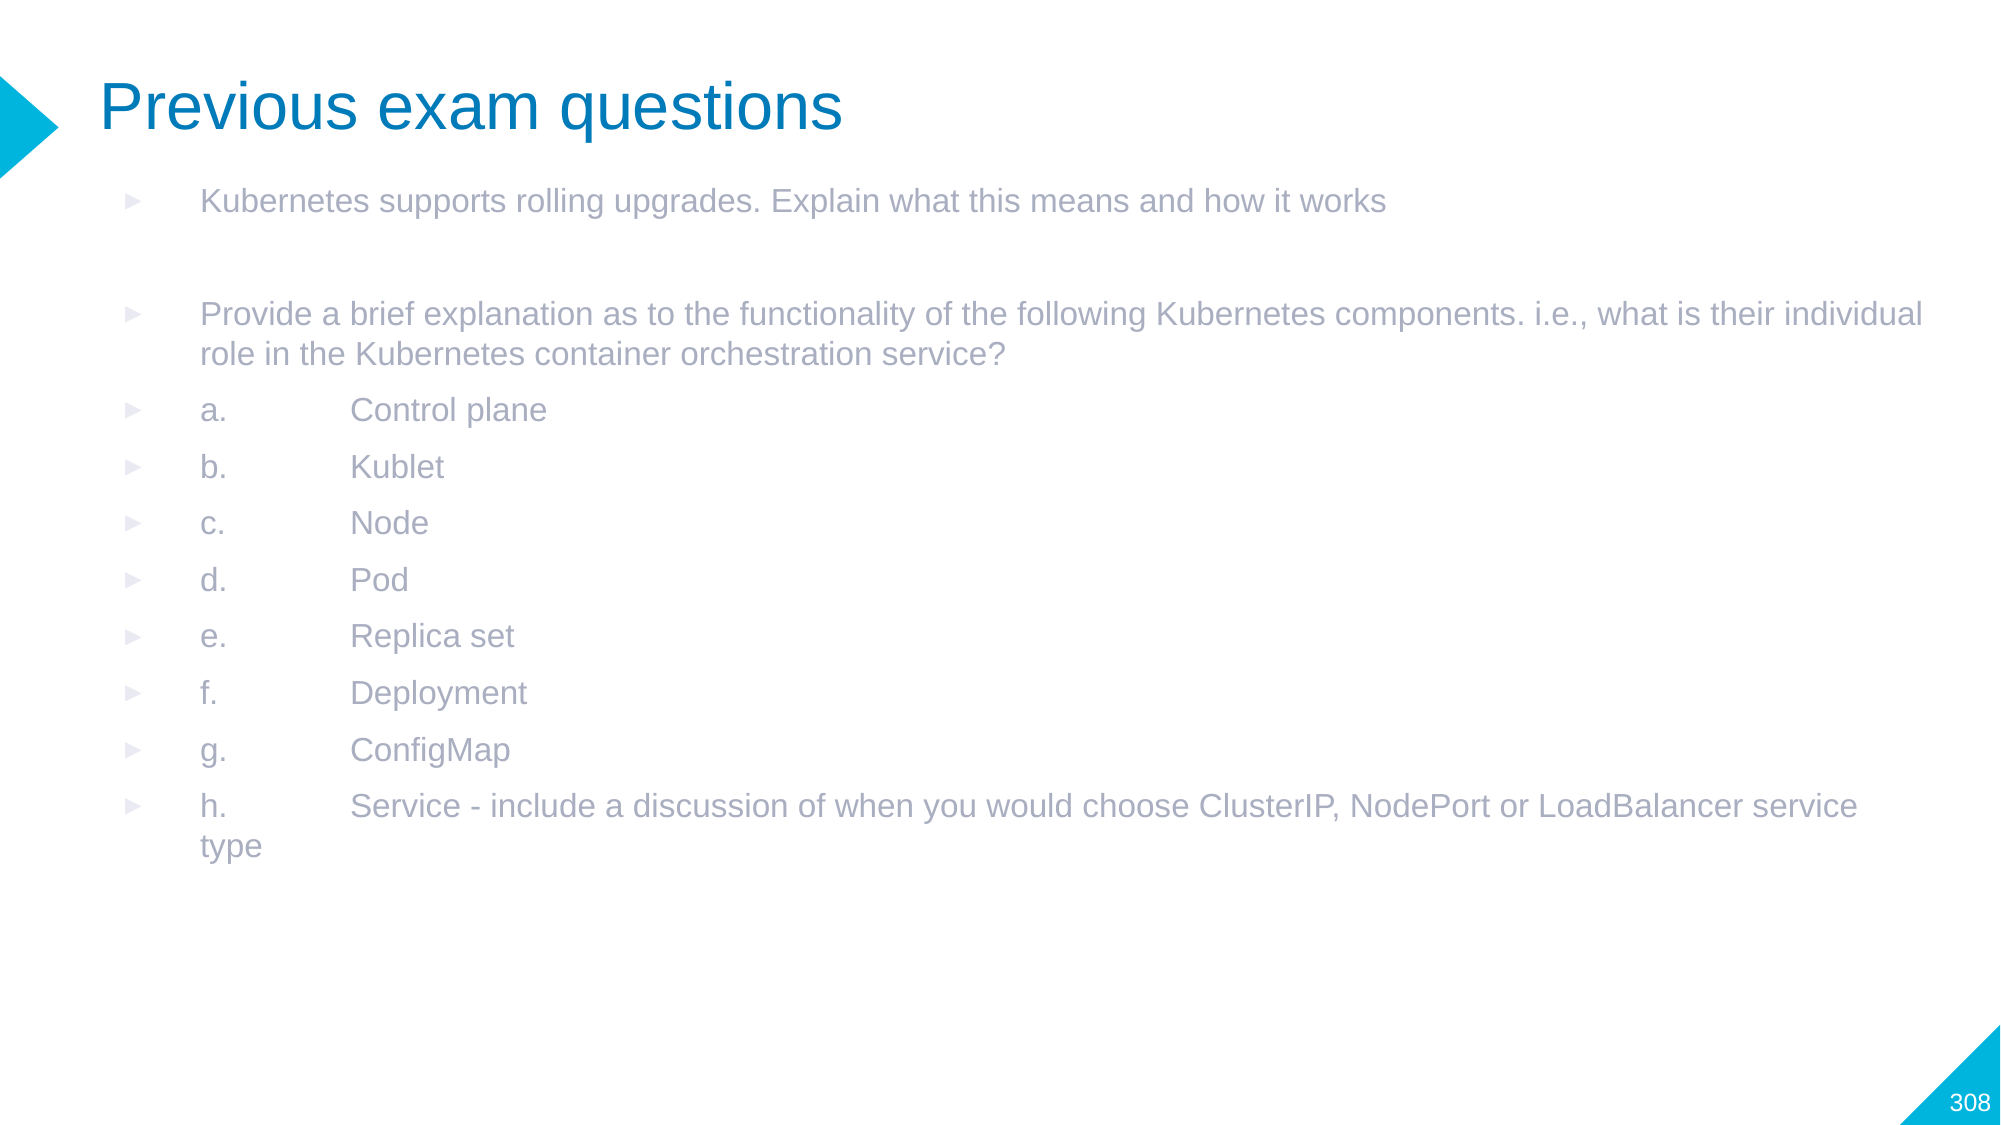

# Previous exam questions
Kubernetes supports rolling upgrades. Explain what this means and how it works

Provide a brief explanation as to the functionality of the following Kubernetes components. i.e., what is their individual role in the Kubernetes container orchestration service?
a.	Control plane
b.	Kublet
c.	Node
d.	Pod
e.	Replica set
f.	Deployment
g.	ConfigMap
h.	Service - include a discussion of when you would choose ClusterIP, NodePort or LoadBalancer service type

308